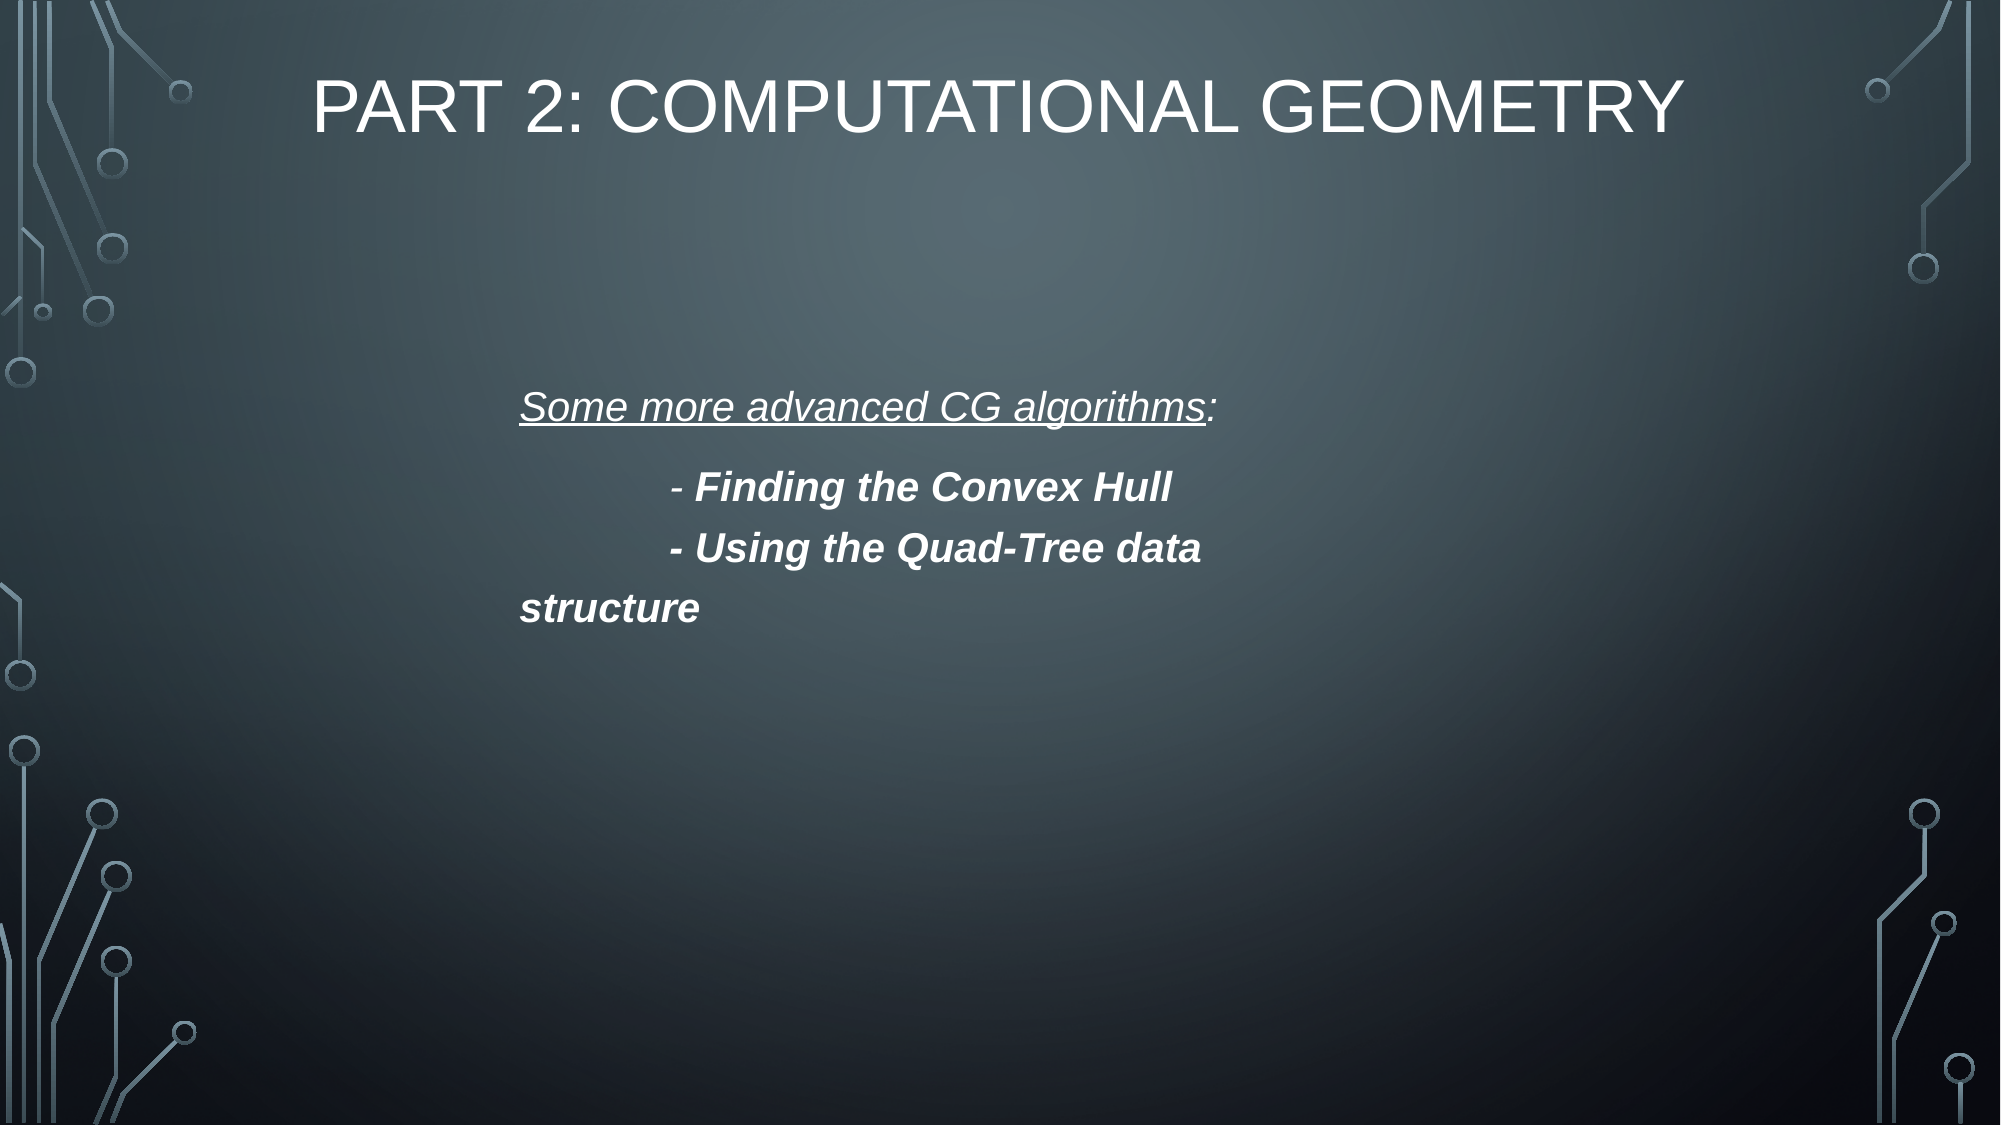

# Part 2: Computational Geometry

Some more advanced CG algorithms:
	- Finding the Convex Hull
	- Using the Quad-Tree data structure